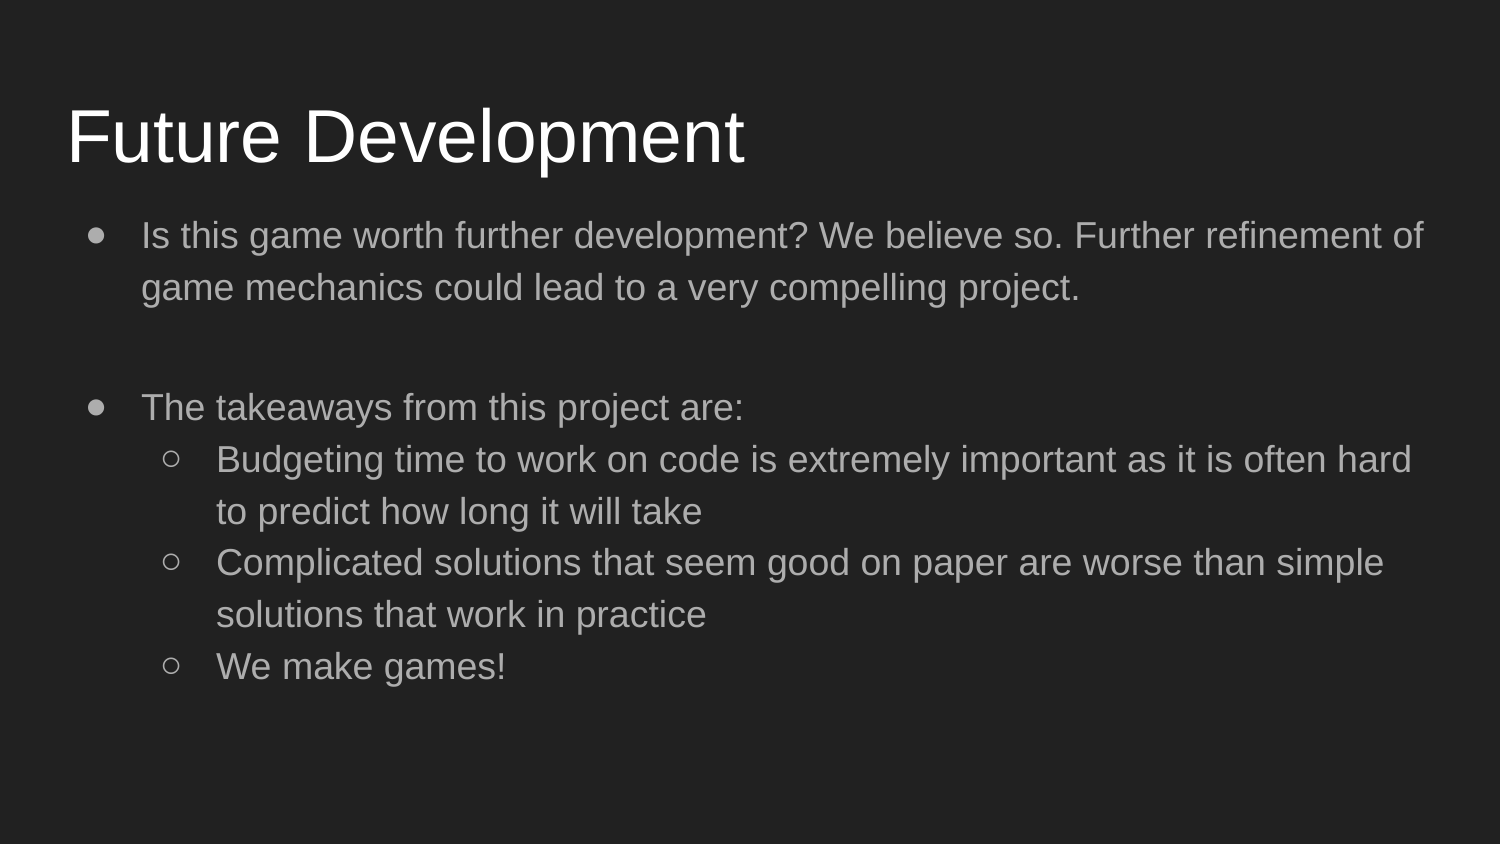

# Future Development
Is this game worth further development? We believe so. Further refinement of game mechanics could lead to a very compelling project.

The takeaways from this project are:
Budgeting time to work on code is extremely important as it is often hard to predict how long it will take
Complicated solutions that seem good on paper are worse than simple solutions that work in practice
We make games!